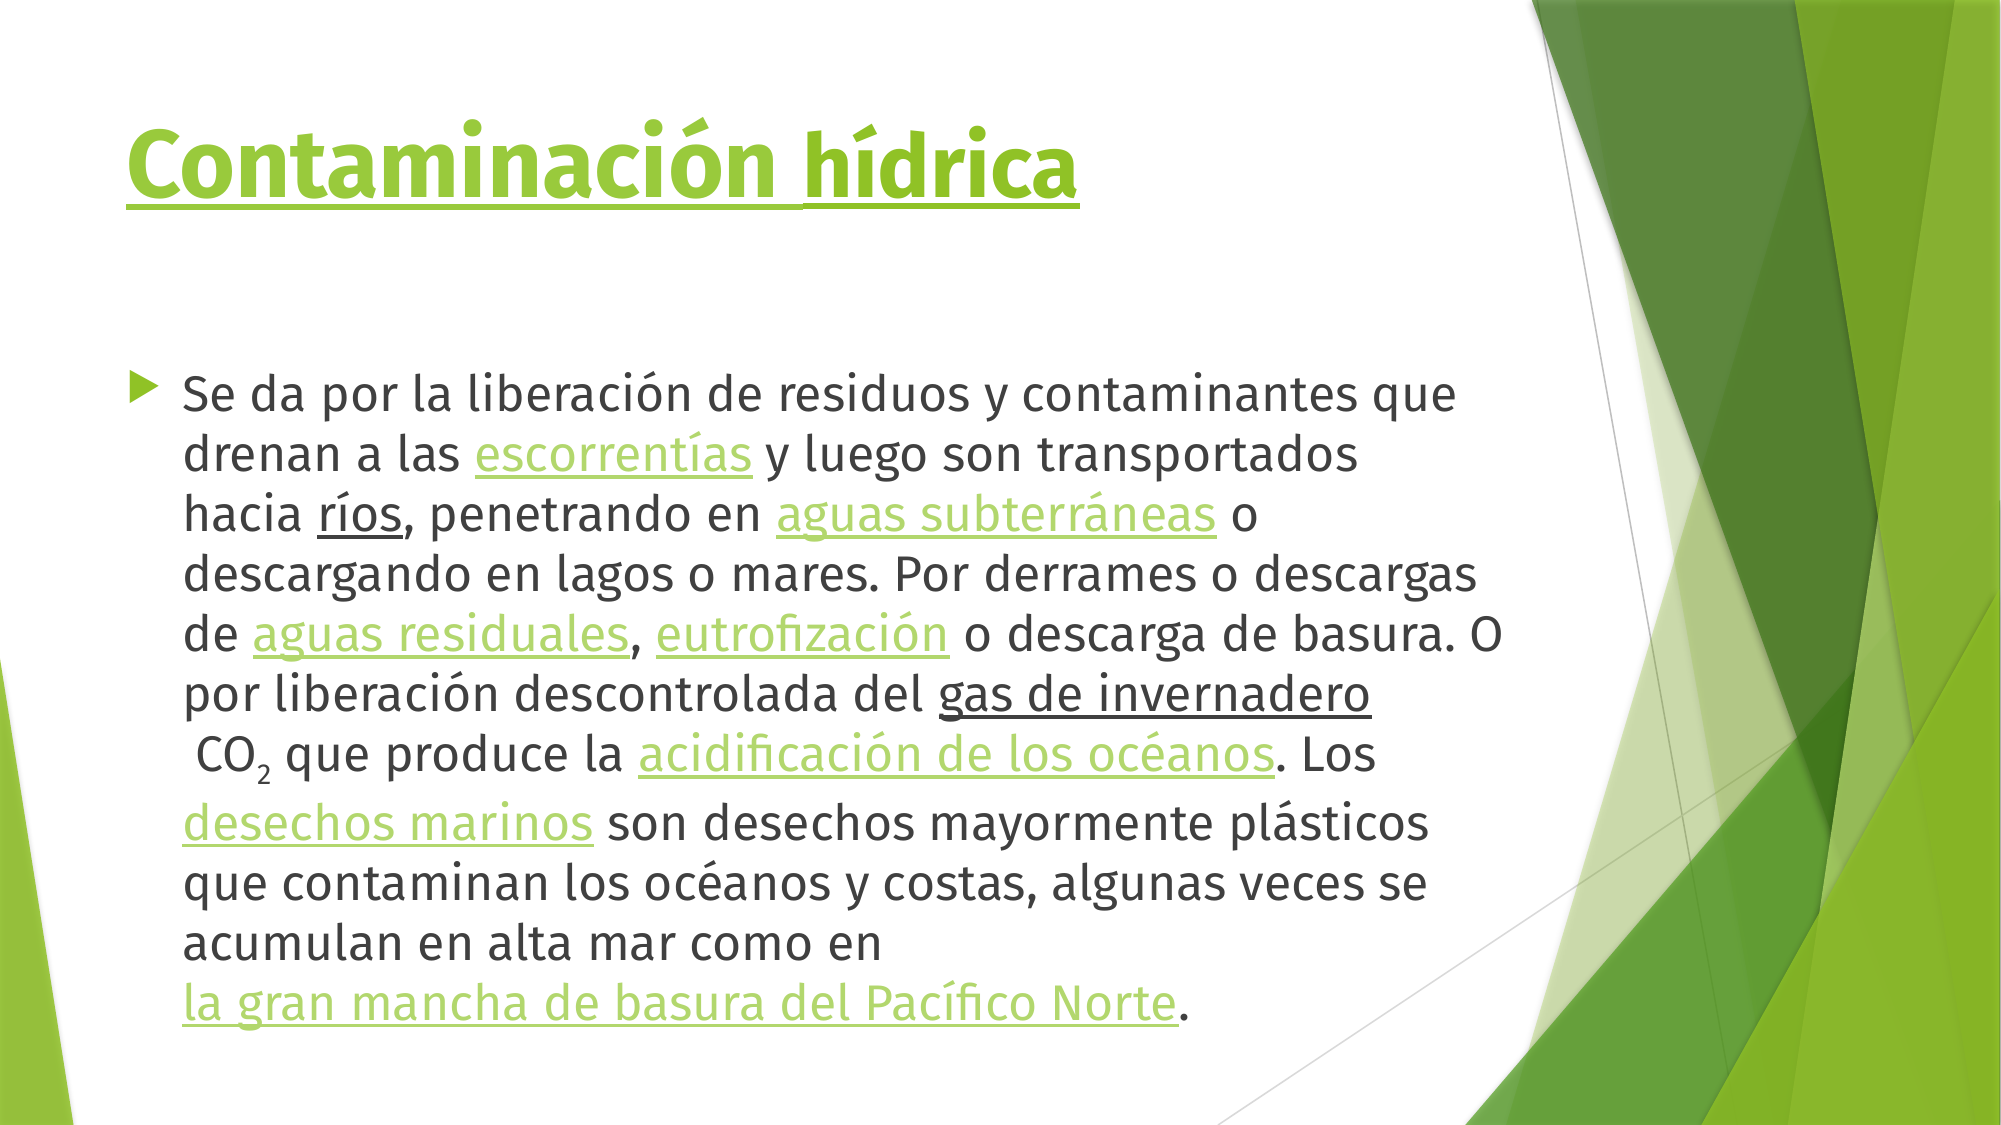

# Contaminación hídrica
Se da por la liberación de residuos y contaminantes que drenan a las escorrentías y luego son transportados hacia ríos, penetrando en aguas subterráneas o descargando en lagos o mares. Por derrames o descargas de aguas residuales, eutrofización o descarga de basura. O por liberación descontrolada del gas de invernadero CO2 que produce la acidificación de los océanos. Los desechos marinos son desechos mayormente plásticos que contaminan los océanos y costas, algunas veces se acumulan en alta mar como en la gran mancha de basura del Pacífico Norte.